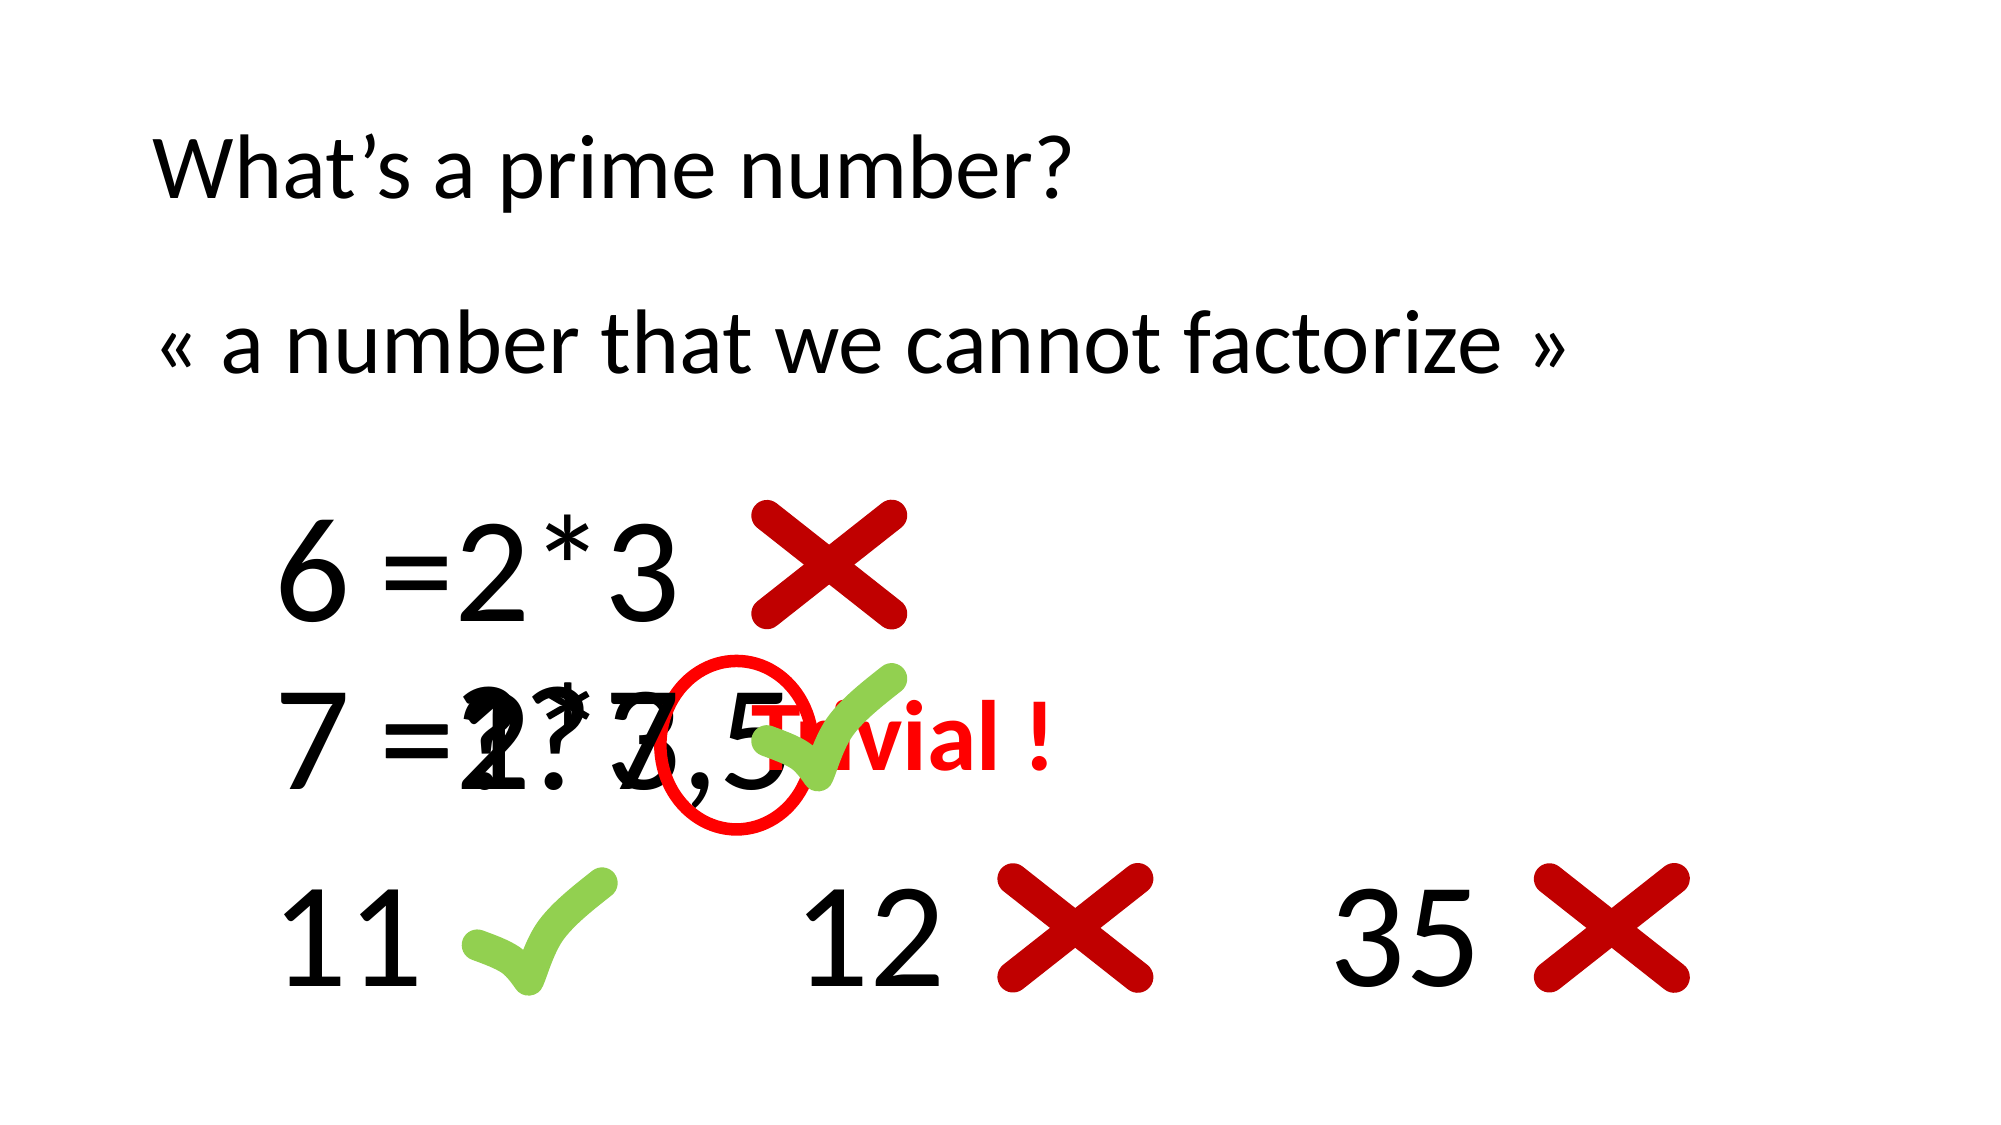

# What’s a prime number?
« a number that we cannot factorize »
6
=2*3
7
=??
=1*7
=2*3,5

Trivial !

12
35
11